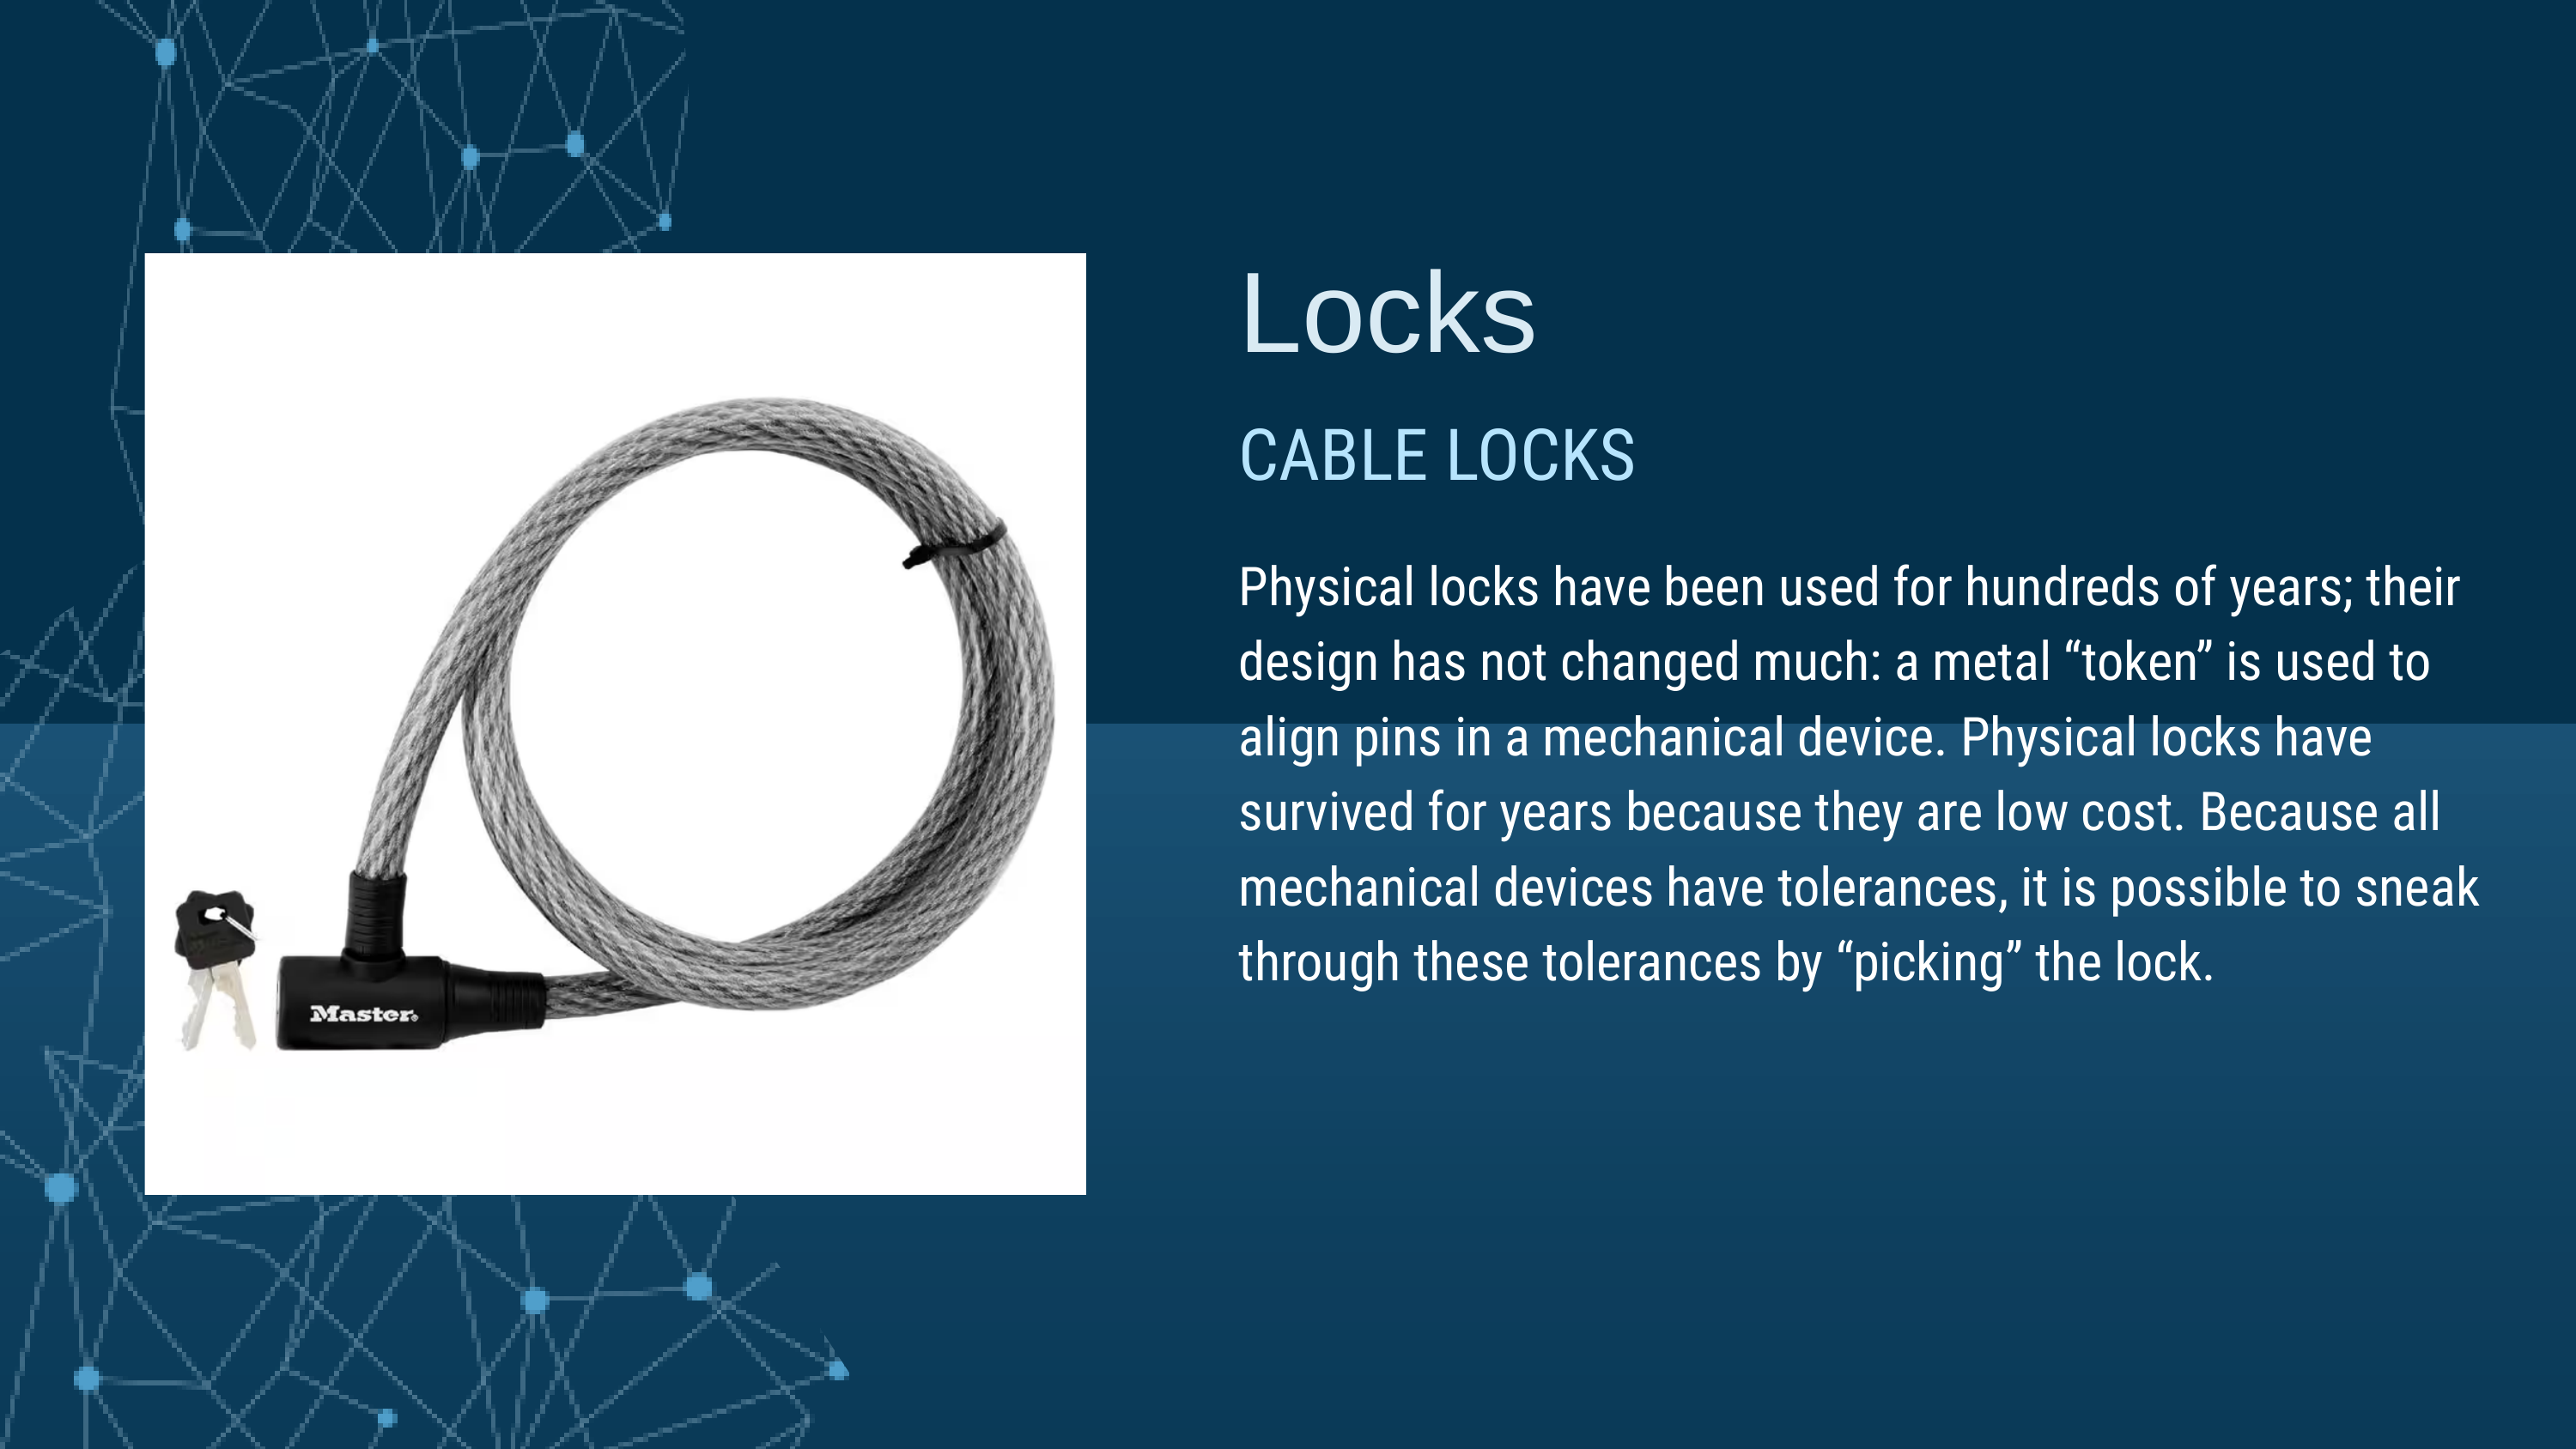

Locks

CABLE LOCKS
Physical locks have been used for hundreds of years; their design has not changed much: a metal “token” is used to align pins in a mechanical device. Physical locks have survived for years because they are low cost. Because all mechanical devices have tolerances, it is possible to sneak through these tolerances by “picking” the lock.